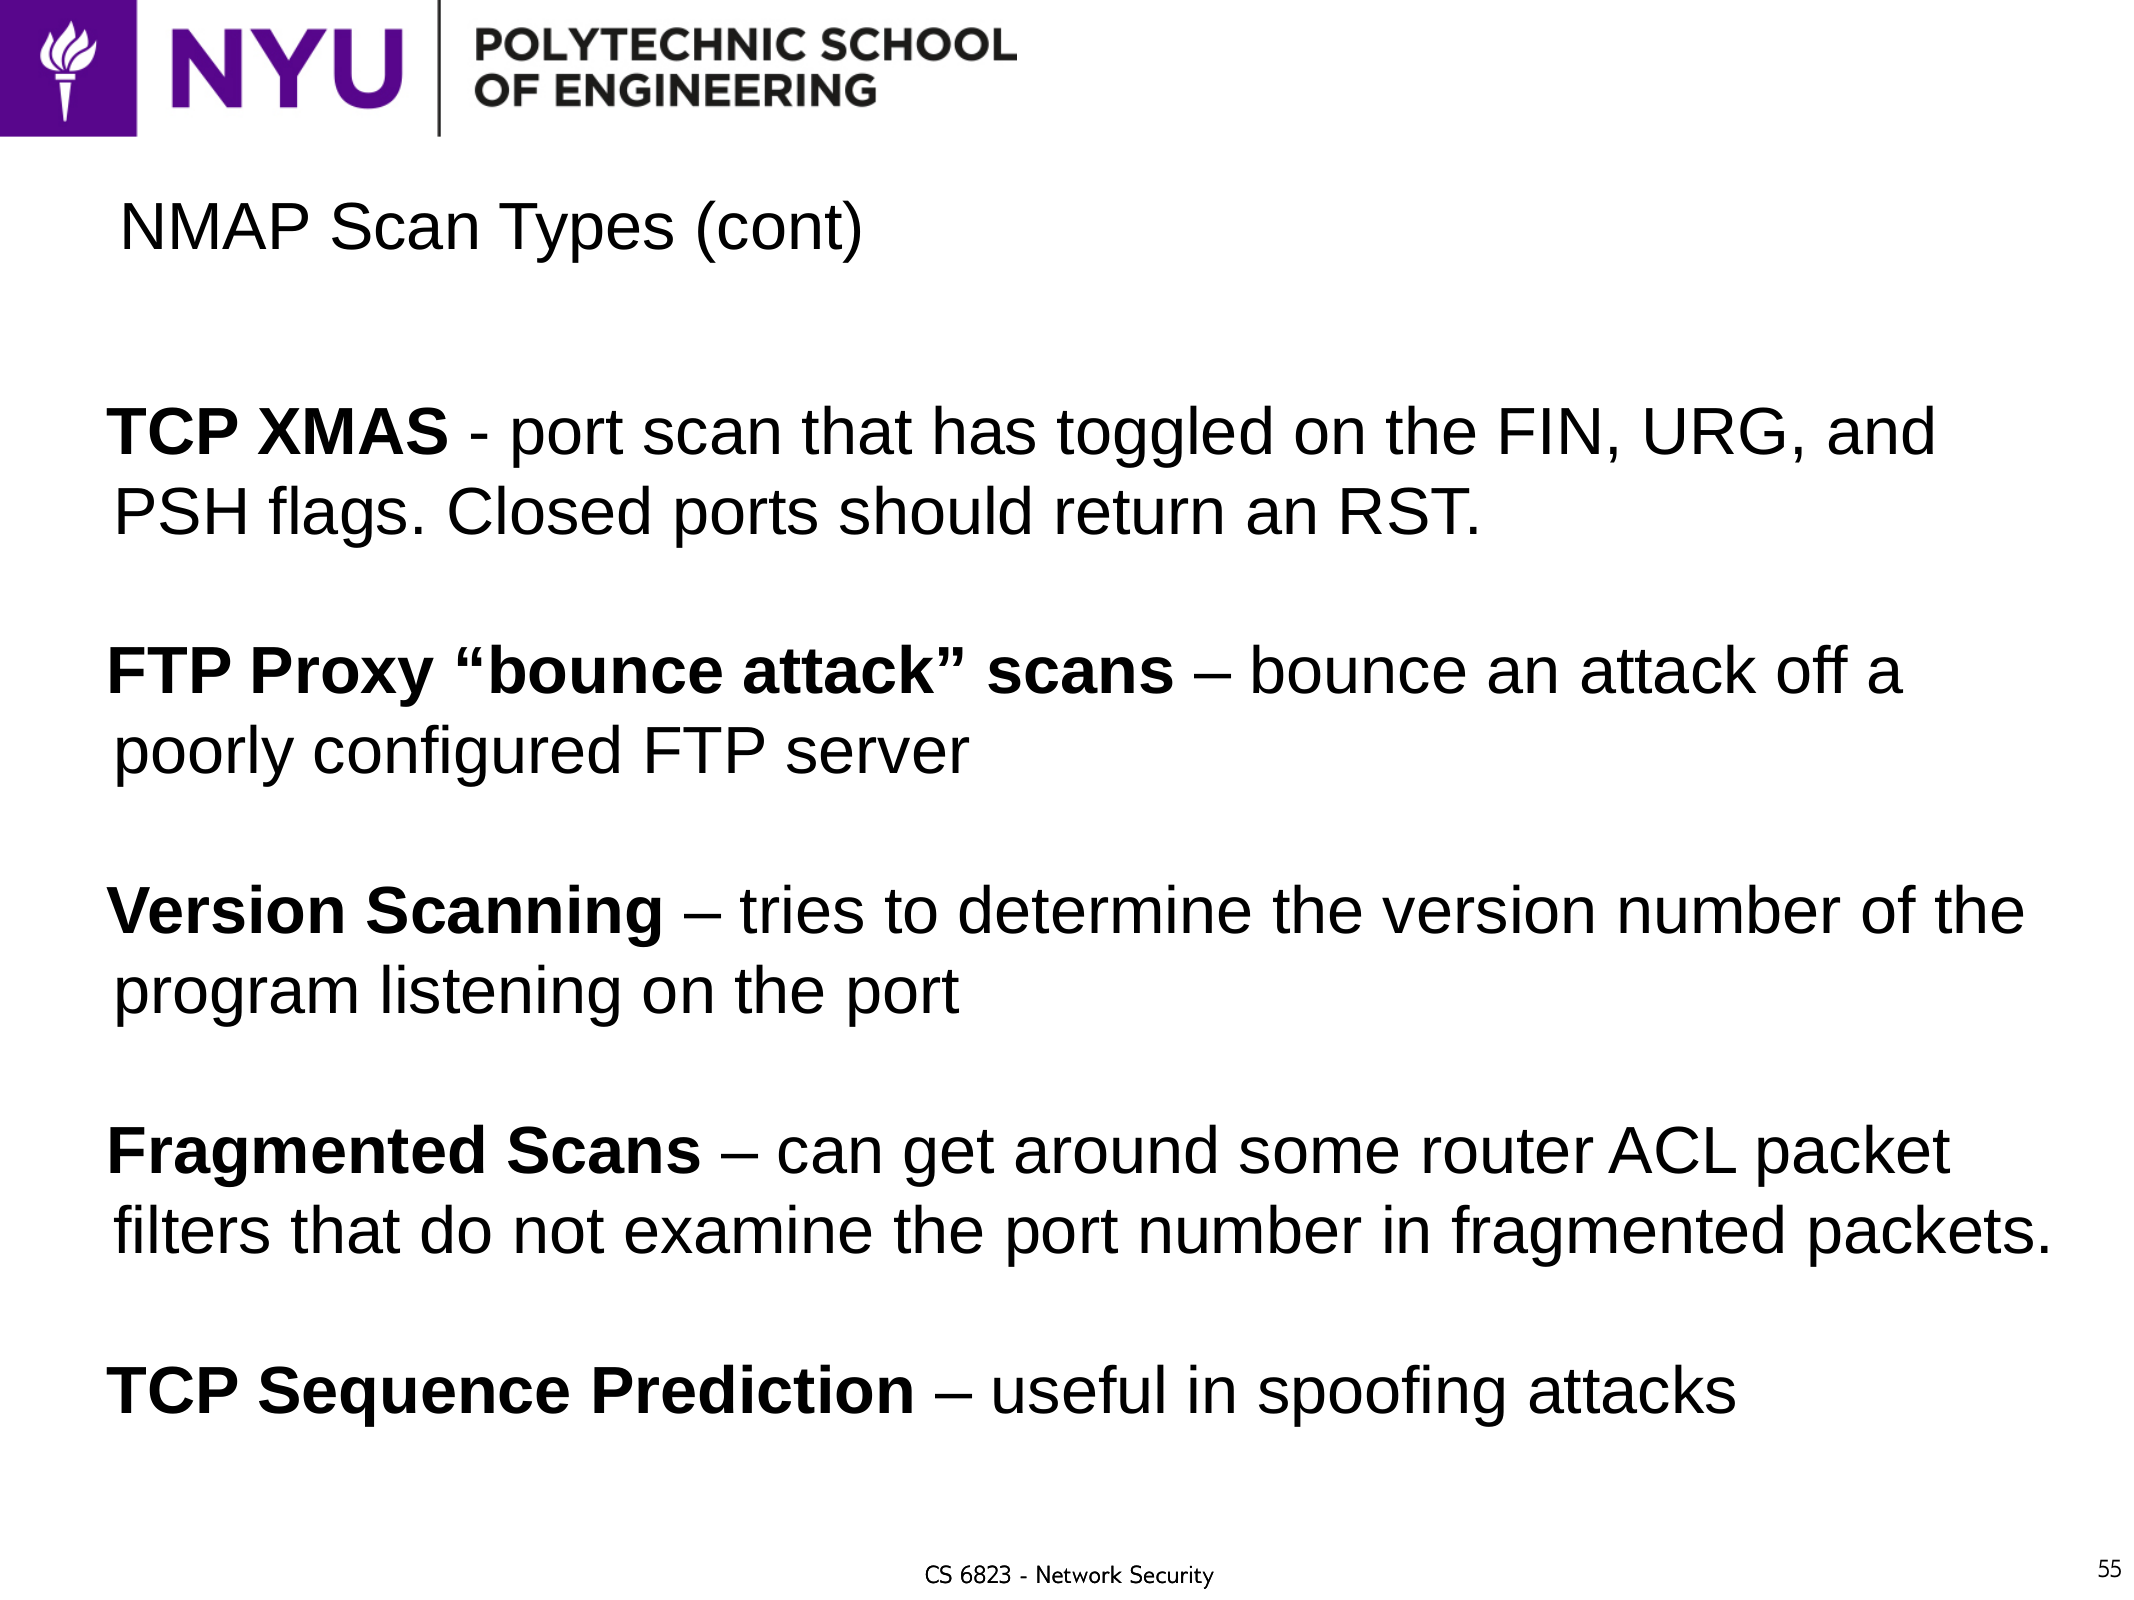

# NMAP Scan Types (cont)

TCP XMAS - port scan that has toggled on the FIN, URG, and PSH flags. Closed ports should return an RST.

FTP Proxy “bounce attack” scans – bounce an attack off a poorly configured FTP server

Version Scanning – tries to determine the version number of the program listening on the port

Fragmented Scans – can get around some router ACL packet filters that do not examine the port number in fragmented packets.

TCP Sequence Prediction – useful in spoofing attacks
55
CS 6823 - Network Security